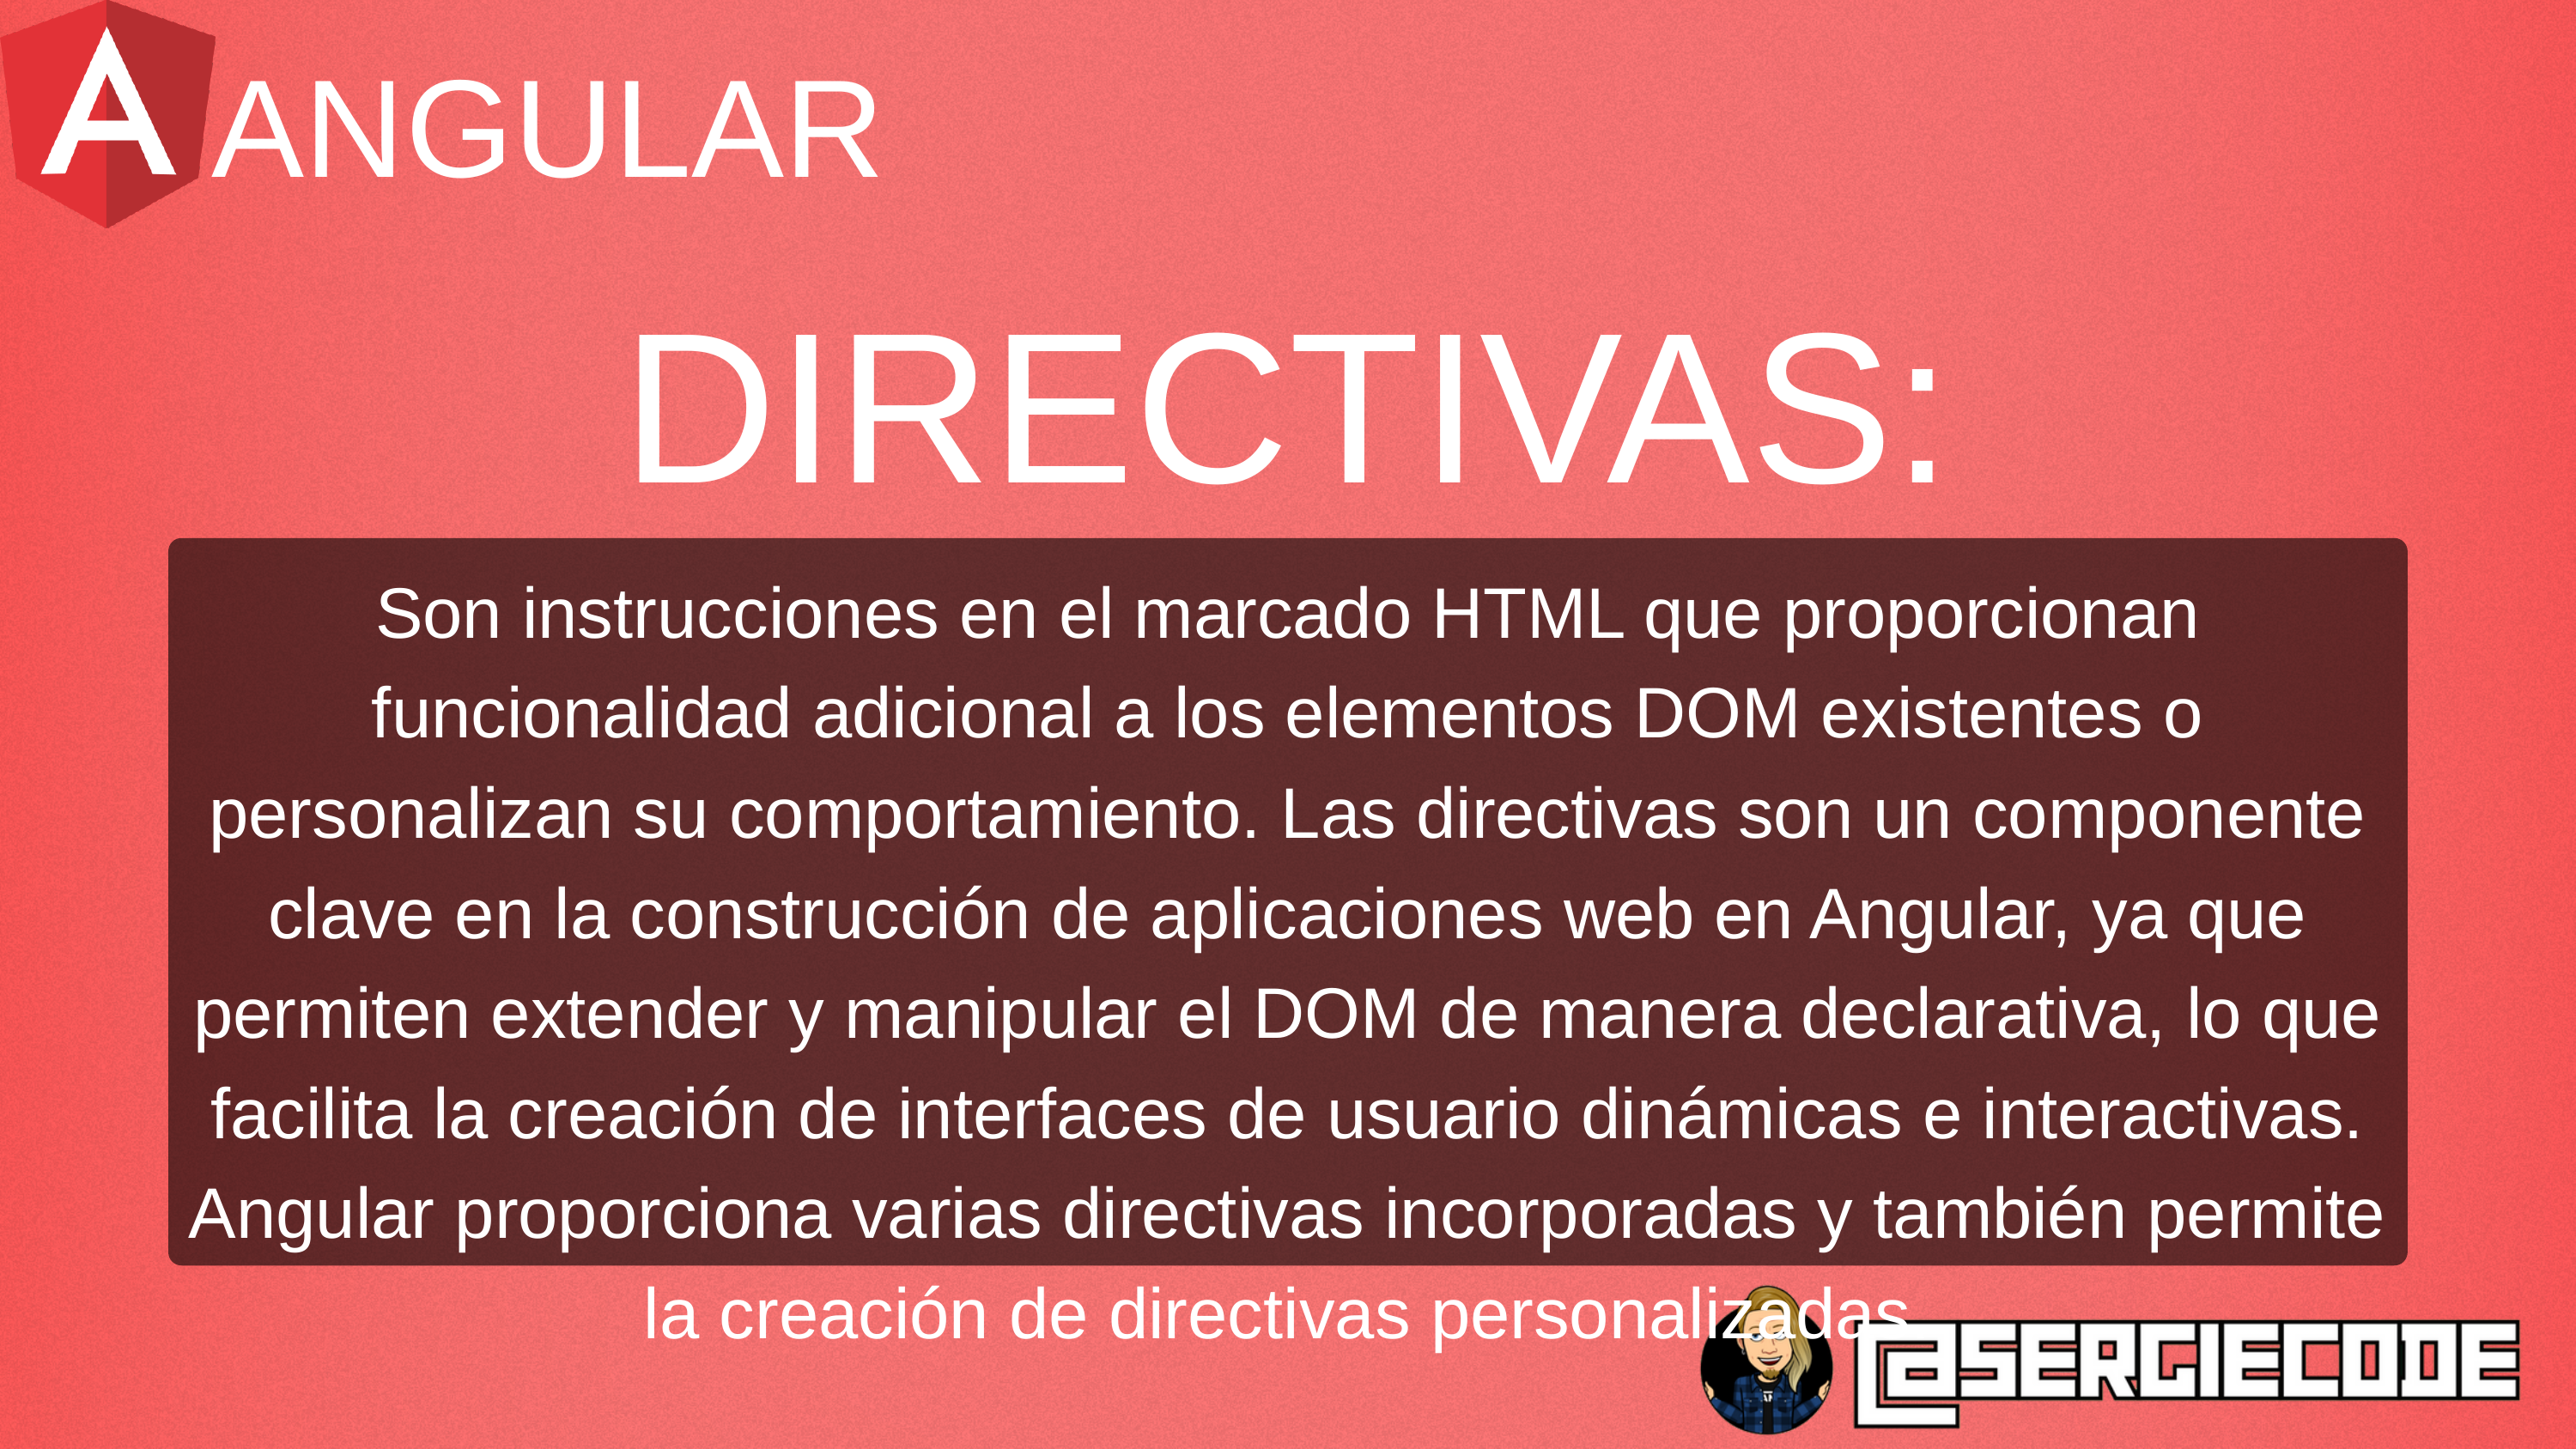

ANGULAR
DIRECTIVAS:

Son instrucciones en el marcado HTML que proporcionan funcionalidad adicional a los elementos DOM existentes o personalizan su comportamiento. Las directivas son un componente clave en la construcción de aplicaciones web en Angular, ya que permiten extender y manipular el DOM de manera declarativa, lo que facilita la creación de interfaces de usuario dinámicas e interactivas. Angular proporciona varias directivas incorporadas y también permite la creación de directivas personalizadas.